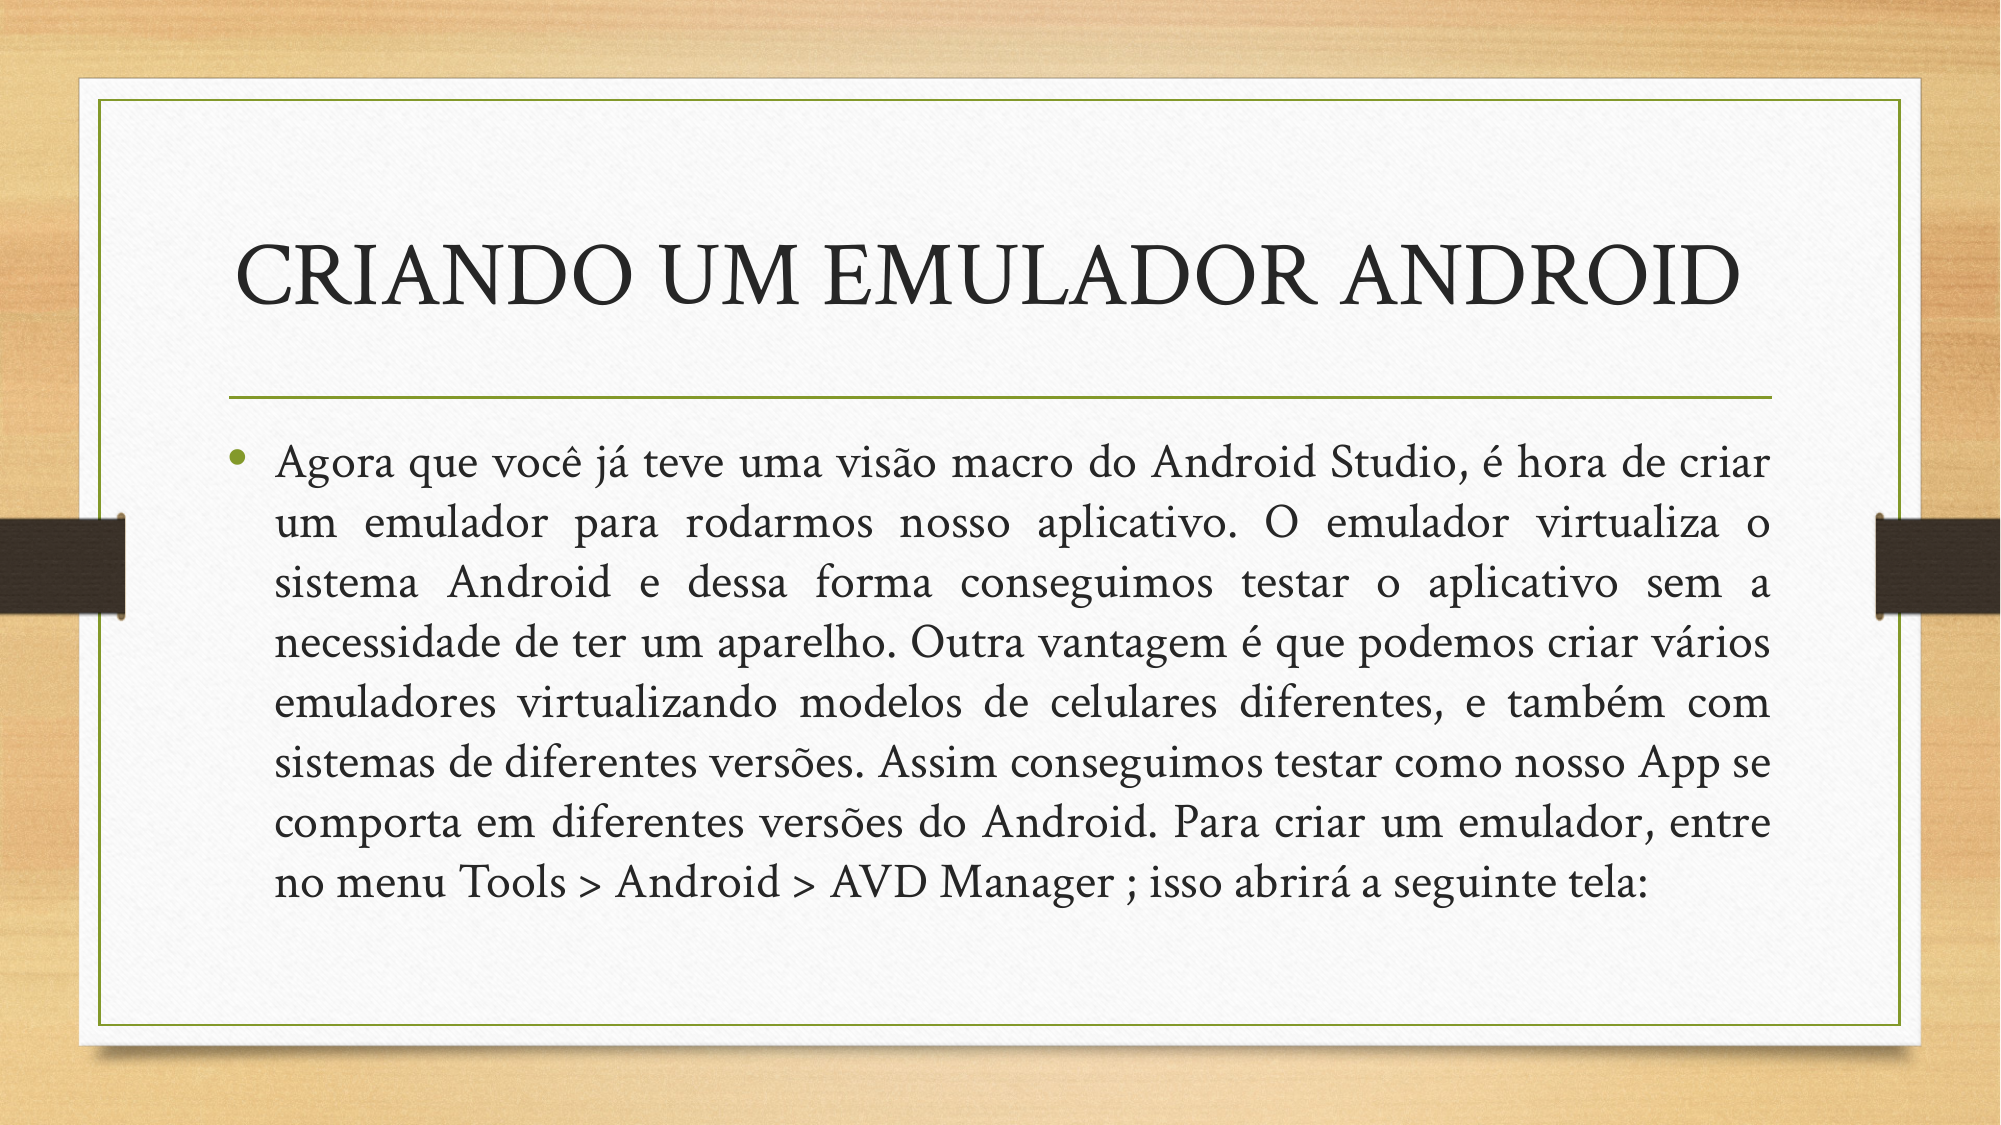

# CRIANDO UM EMULADOR ANDROID
Agora que você já teve uma visão macro do Android Studio, é hora de criar um emulador para rodarmos nosso aplicativo. O emulador virtualiza o sistema Android e dessa forma conseguimos testar o aplicativo sem a necessidade de ter um aparelho. Outra vantagem é que podemos criar vários emuladores virtualizando modelos de celulares diferentes, e também com sistemas de diferentes versões. Assim conseguimos testar como nosso App se comporta em diferentes versões do Android. Para criar um emulador, entre no menu Tools > Android > AVD Manager ; isso abrirá a seguinte tela: